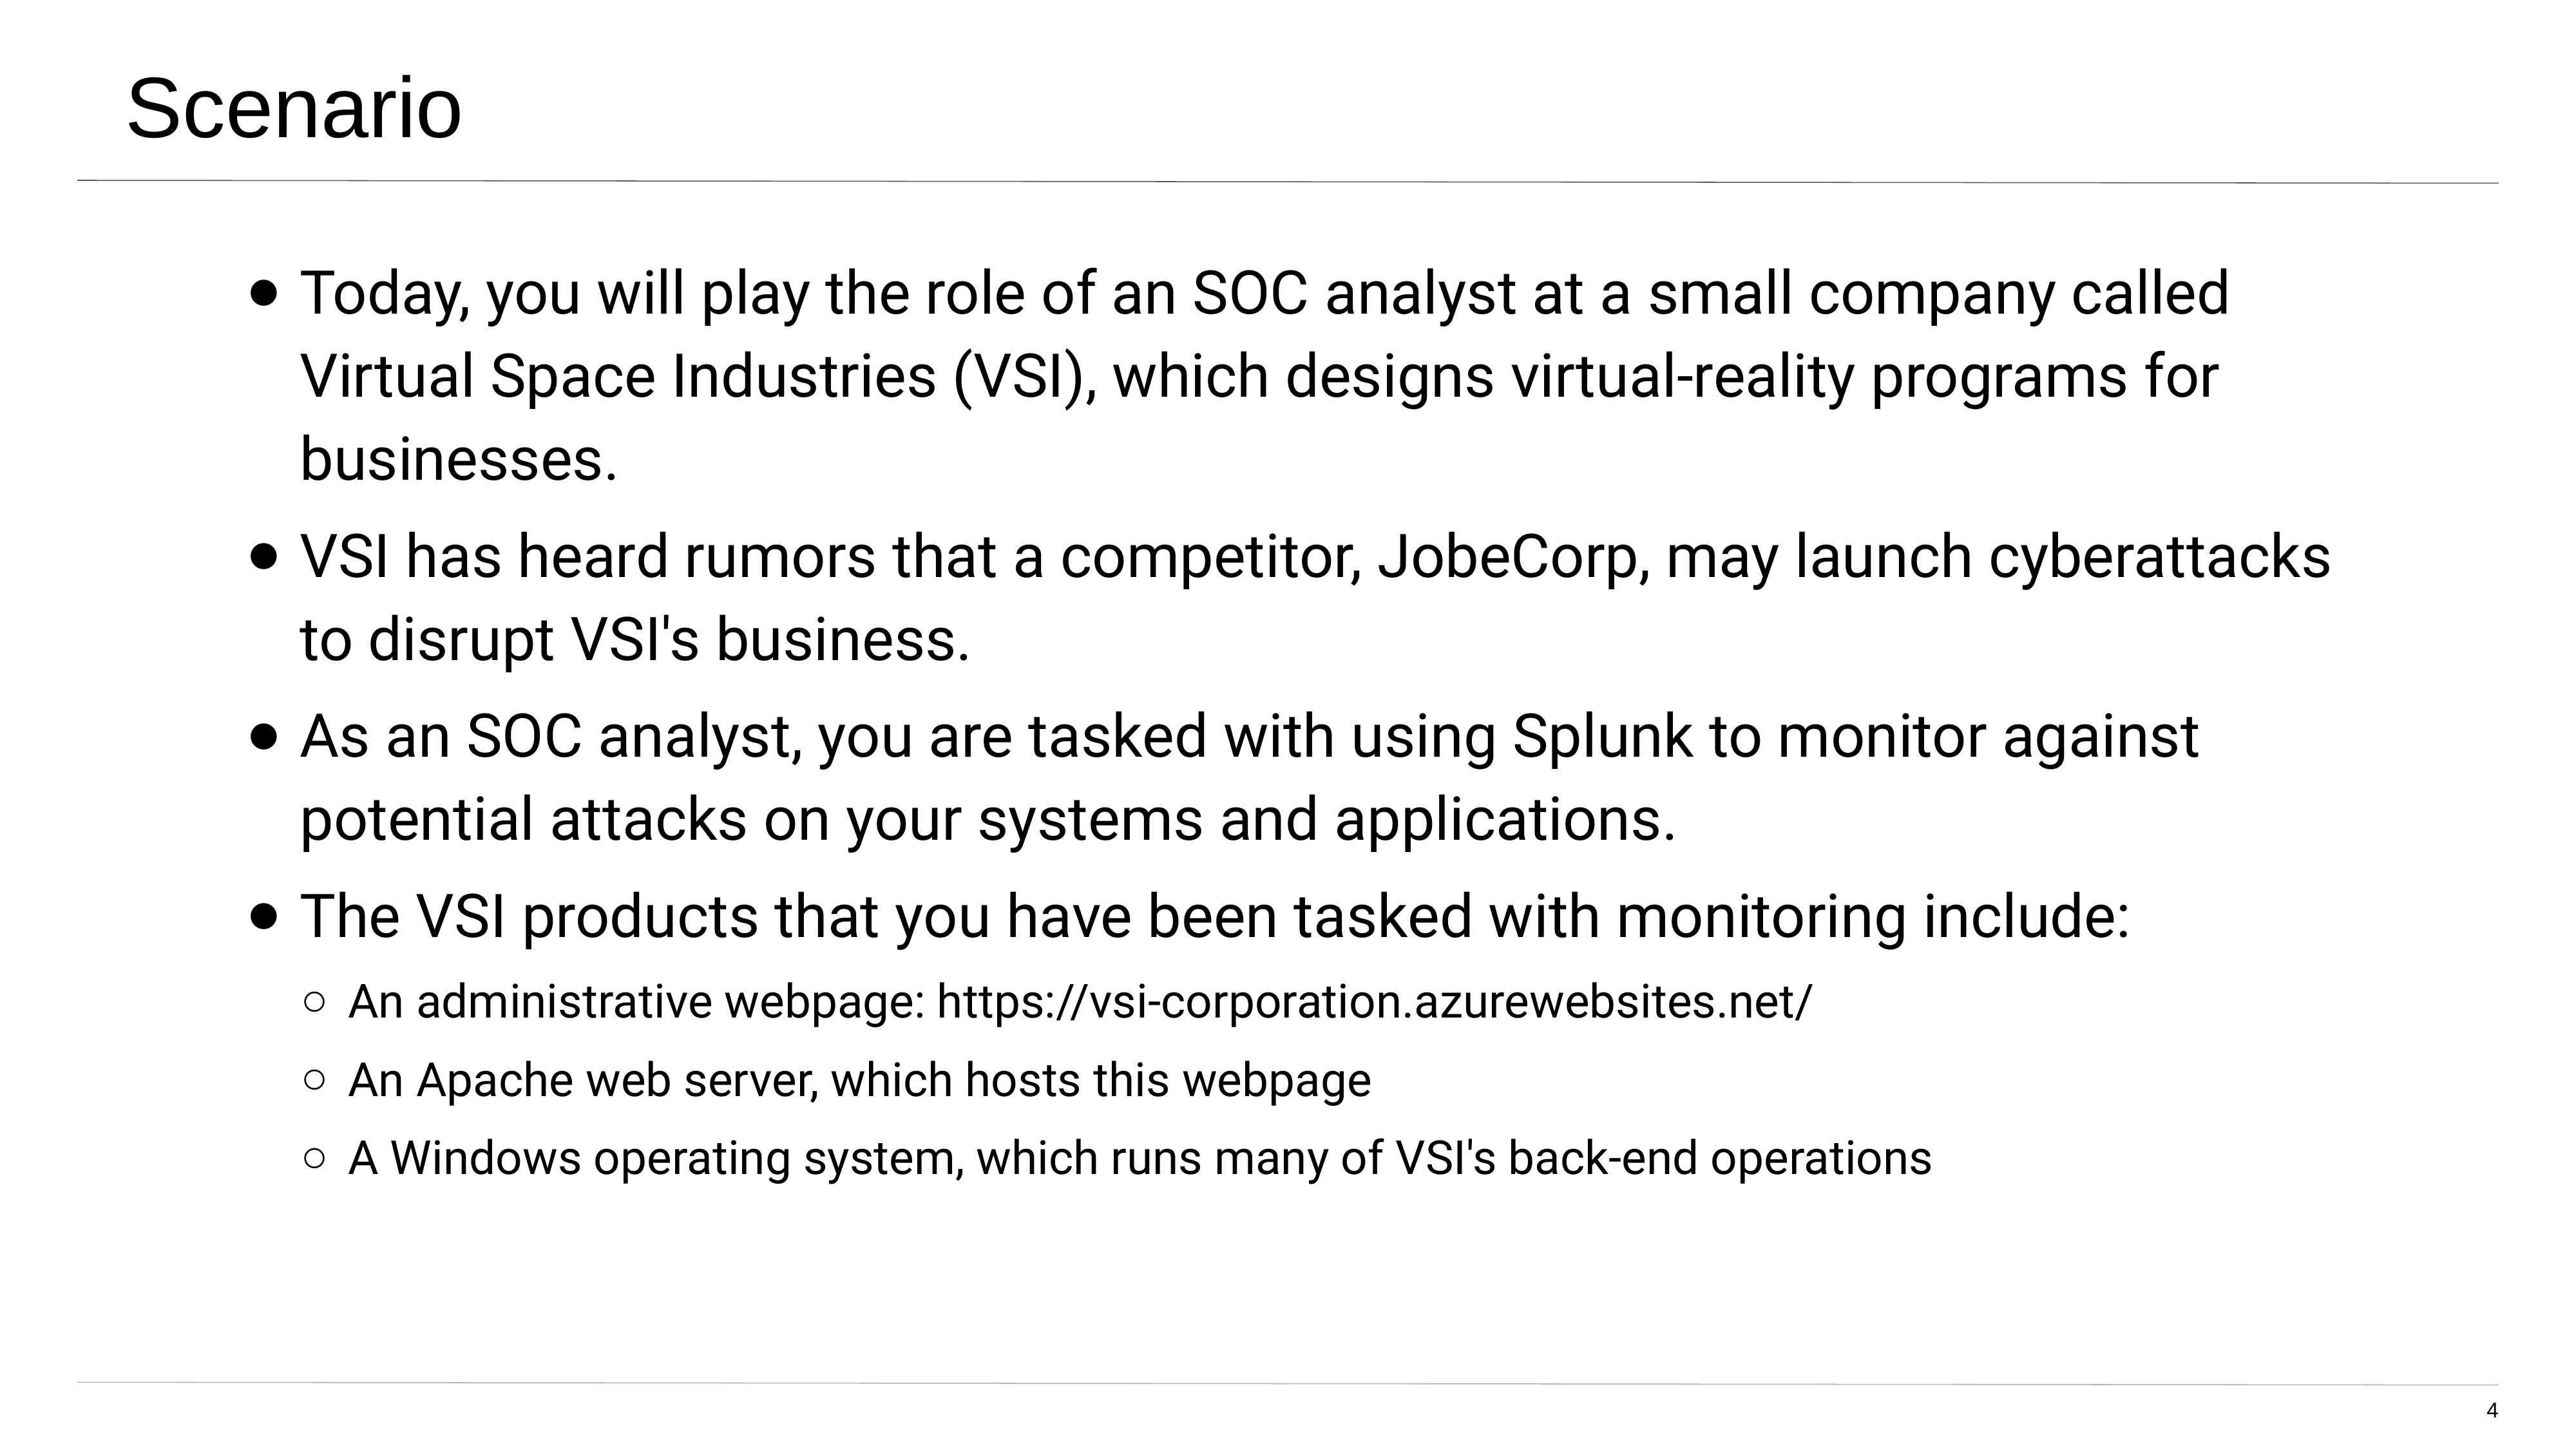

# Scenario
Today, you will play the role of an SOC analyst at a small company called Virtual Space Industries (VSI), which designs virtual-reality programs for businesses.
VSI has heard rumors that a competitor, JobeCorp, may launch cyberattacks to disrupt VSI's business.
As an SOC analyst, you are tasked with using Splunk to monitor against potential attacks on your systems and applications.
The VSI products that you have been tasked with monitoring include:
An administrative webpage: https://vsi-corporation.azurewebsites.net/
An Apache web server, which hosts this webpage
A Windows operating system, which runs many of VSI's back-end operations
4